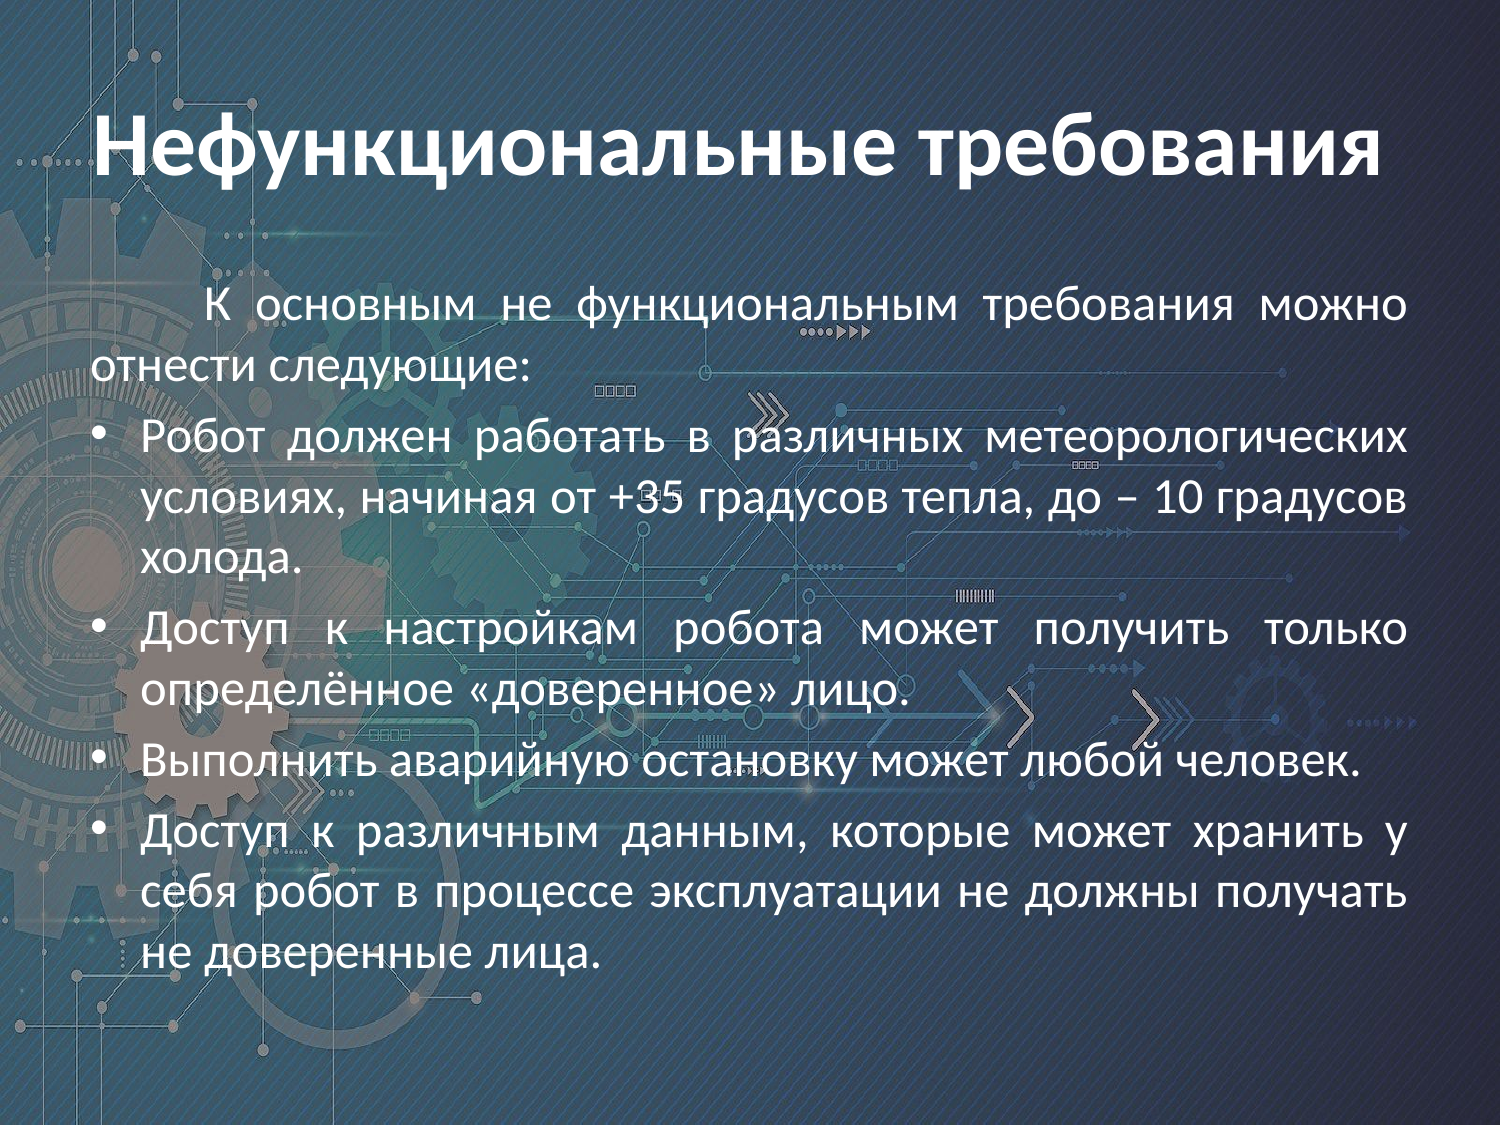

# Нефункциональные требования
	К основным не функциональным требования можно отнести следующие:
Робот должен работать в различных метеорологических условиях, начиная от +35 градусов тепла, до – 10 градусов холода.
Доступ к настройкам робота может получить только определённое «доверенное» лицо.
Выполнить аварийную остановку может любой человек.
Доступ к различным данным, которые может хранить у себя робот в процессе эксплуатации не должны получать не доверенные лица.